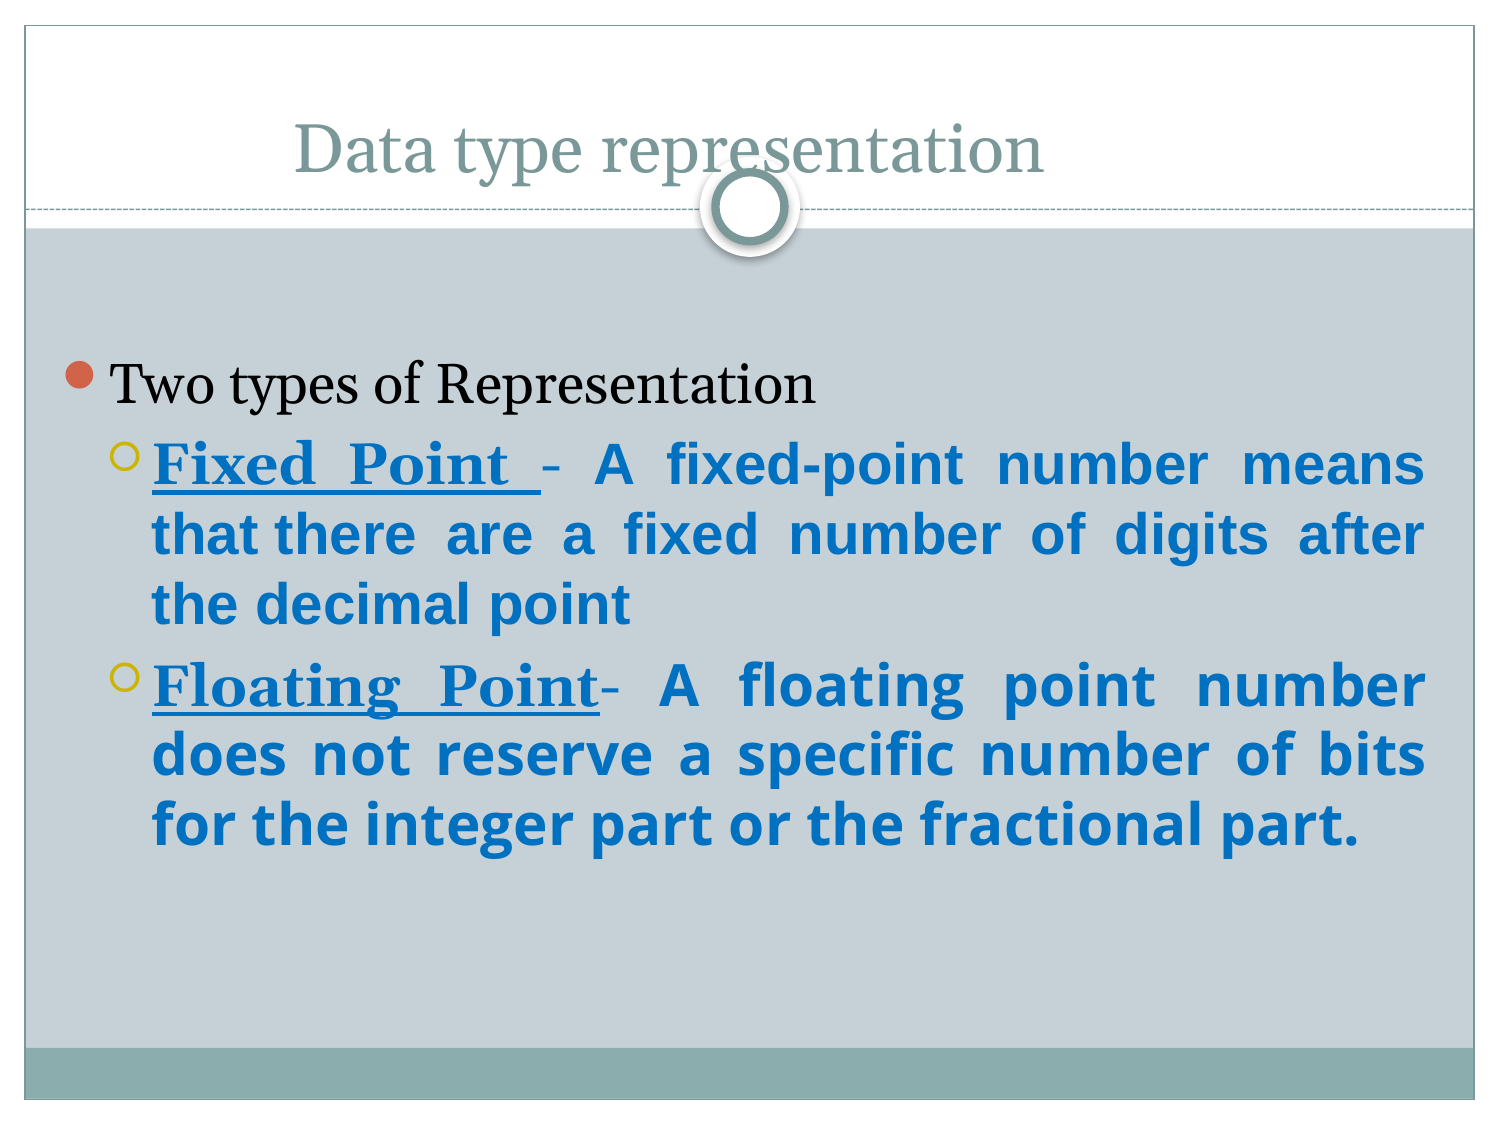

# Data type representation
Two types of Representation
Fixed Point - A fixed-point number means that there are a fixed number of digits after the decimal point
Floating Point- A floating point number does not reserve a specific number of bits for the integer part or the fractional part.